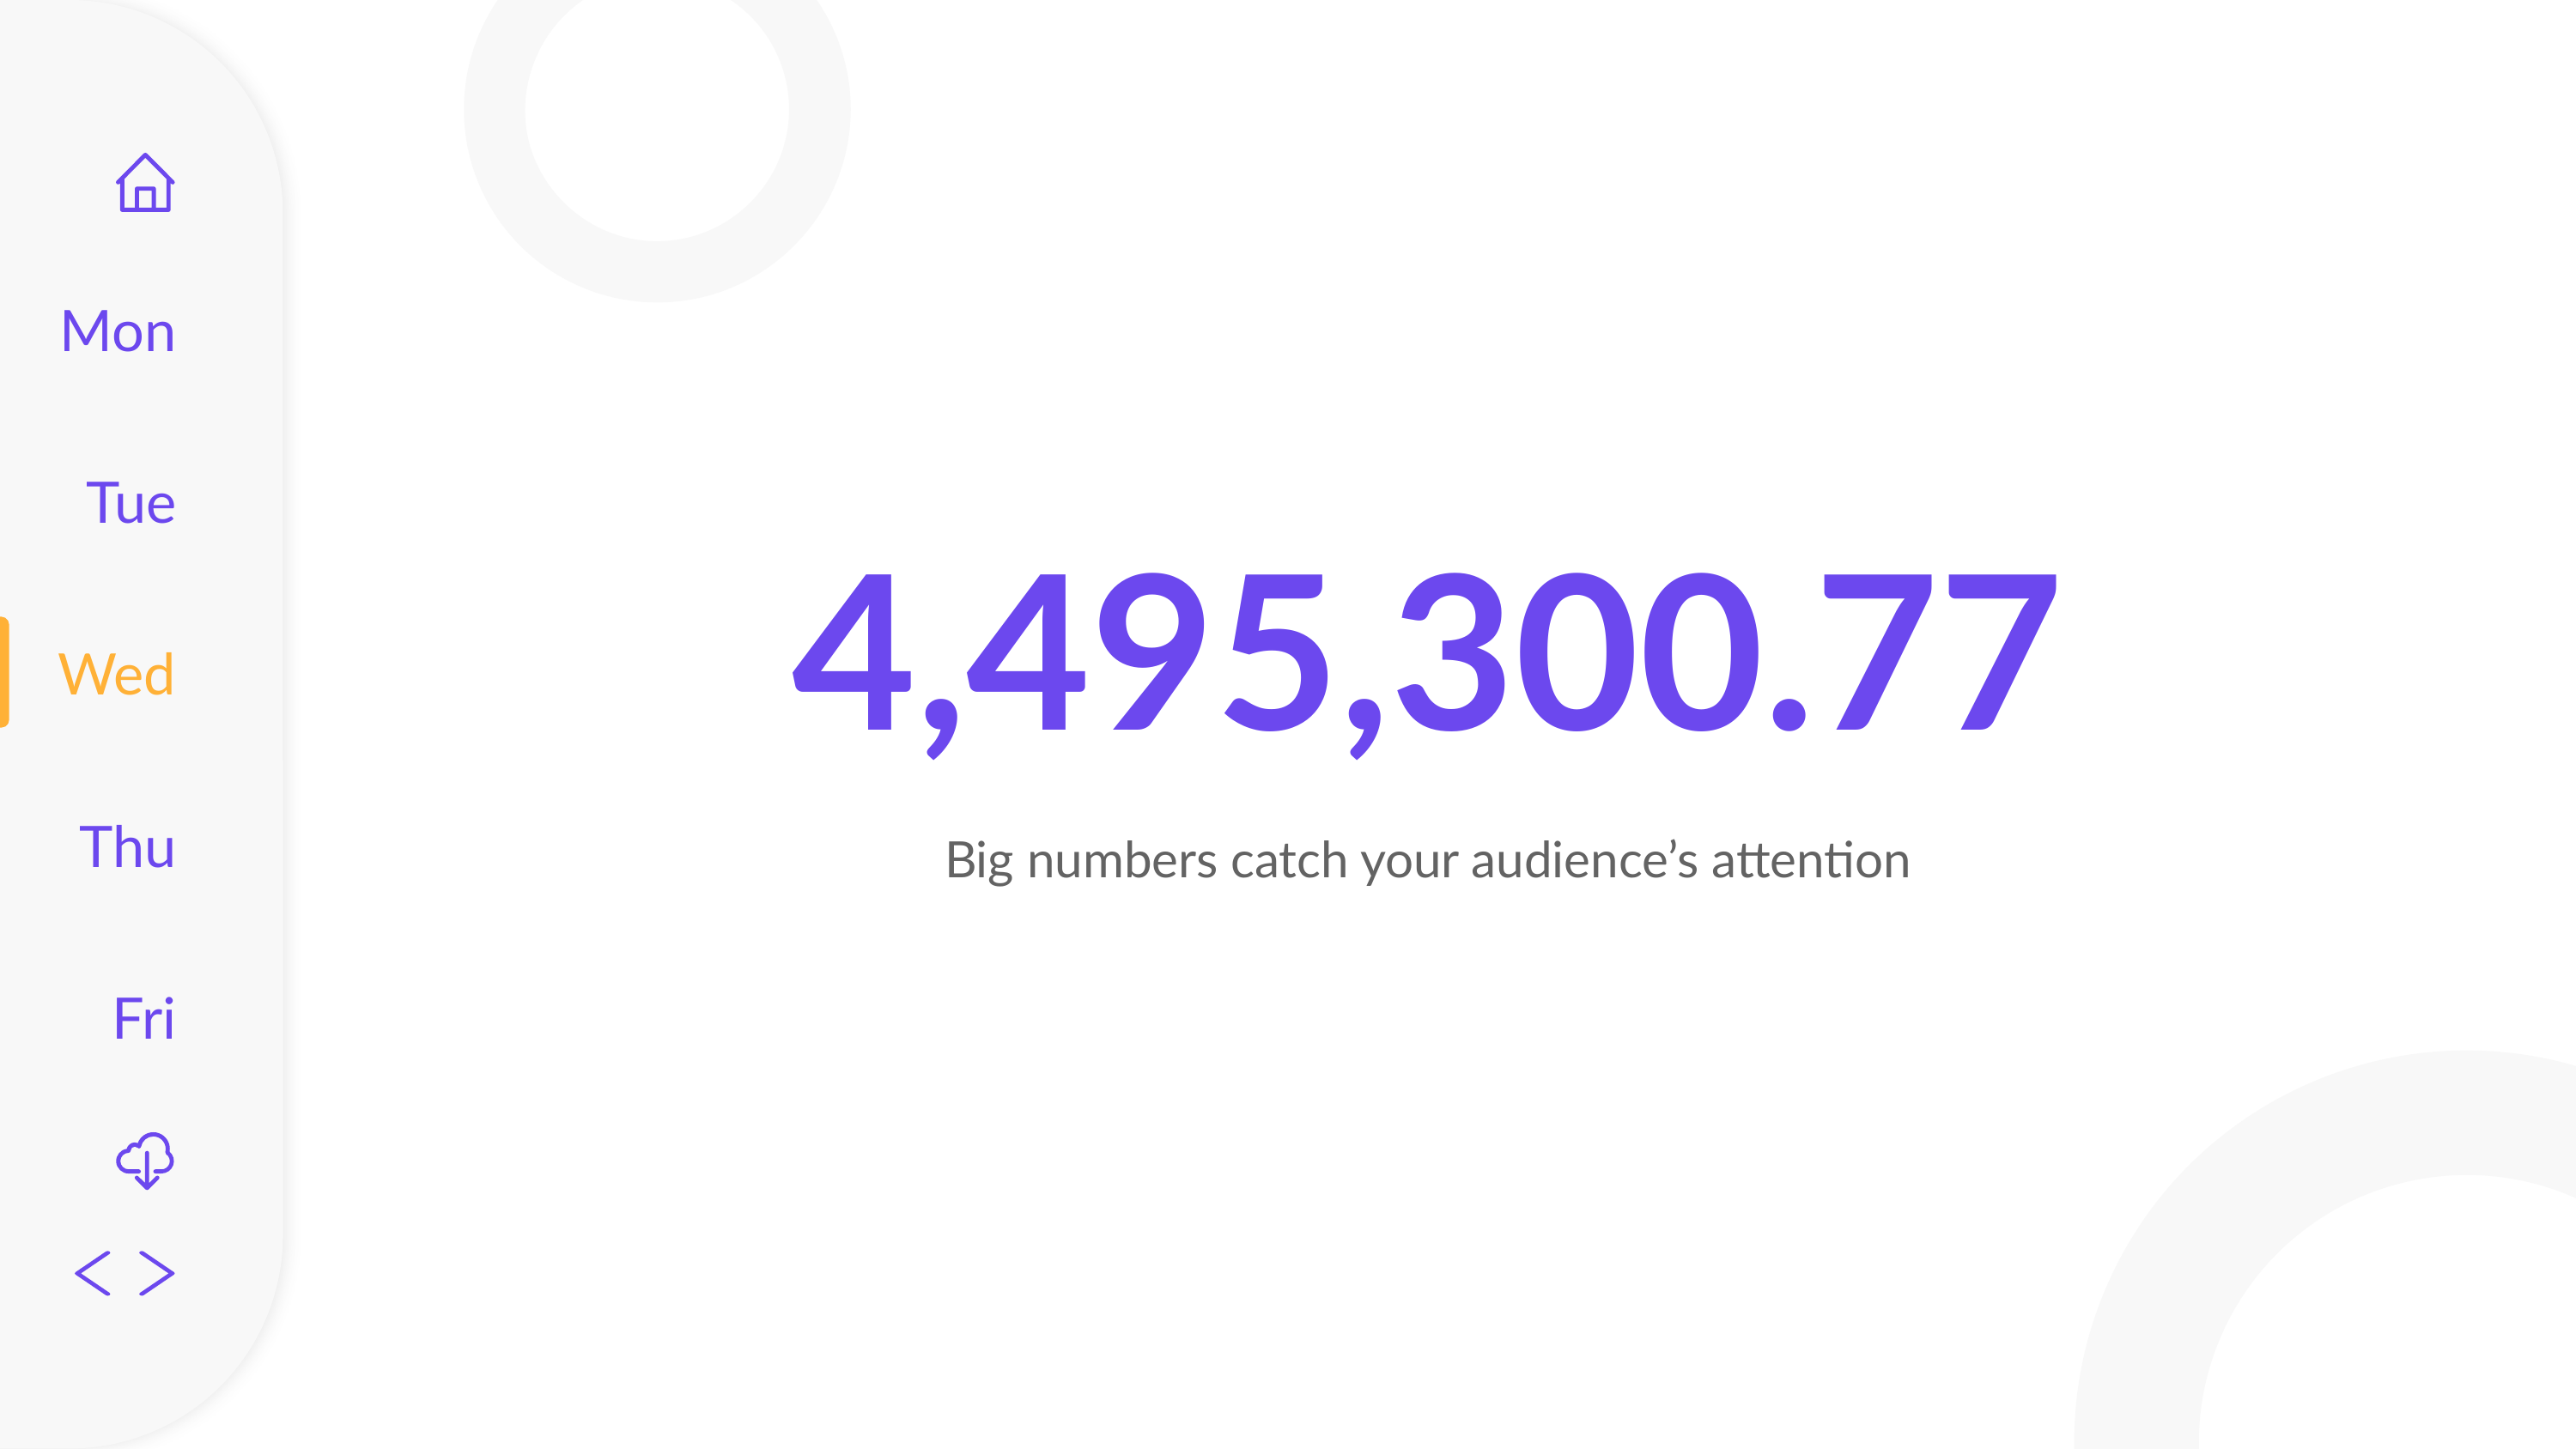

Mon
Tue
# 4,495,300.77

Wed
Thu
Big numbers catch your audience’s attention
Fri